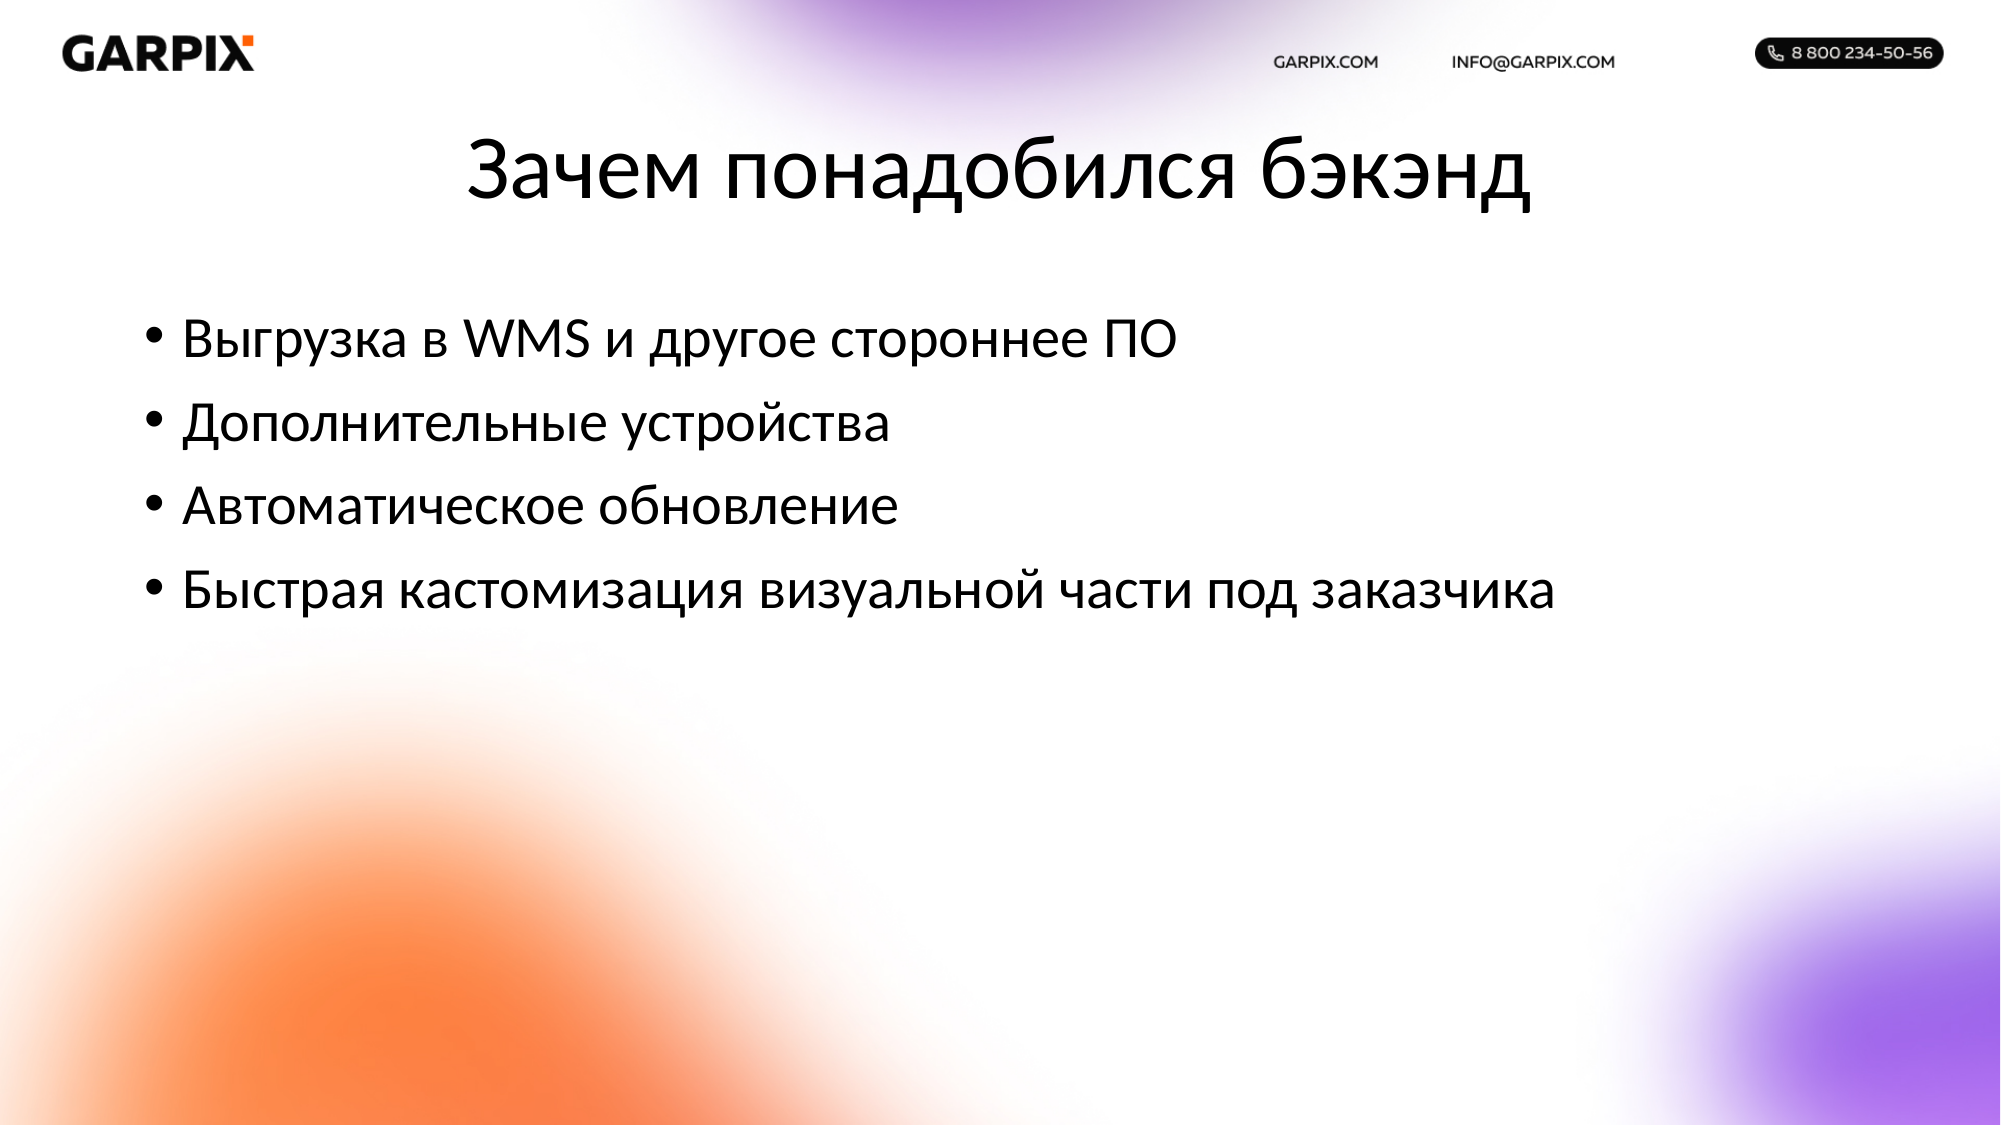

# Зачем понадобился бэкэнд
Выгрузка в WMS и другое стороннее ПО
Дополнительные устройства
Автоматическое обновление
Быстрая кастомизация визуальной части под заказчика